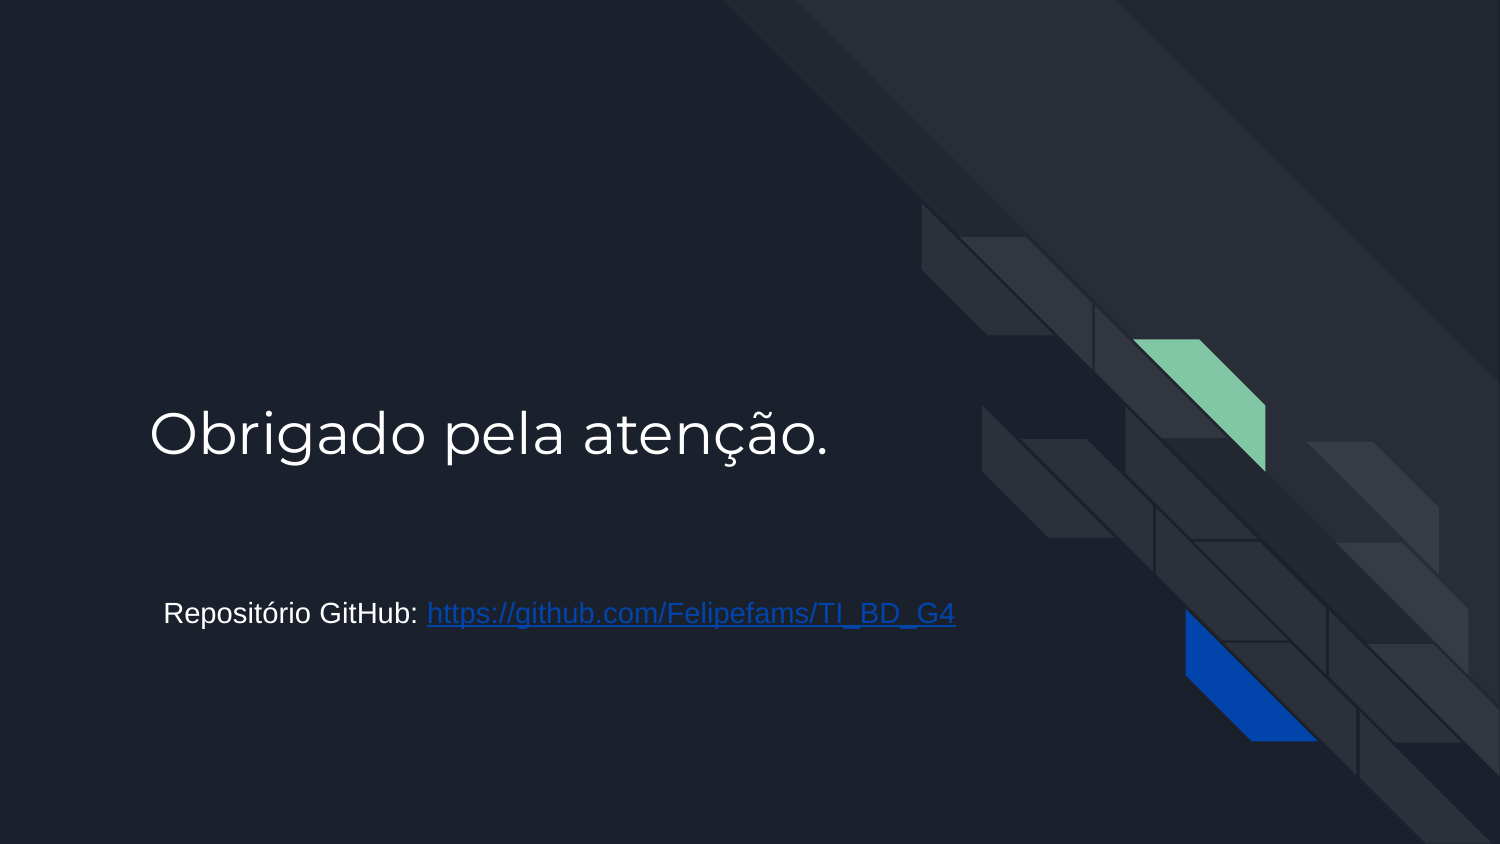

# Obrigado pela atenção.
Repositório GitHub: https://github.com/Felipefams/TI_BD_G4